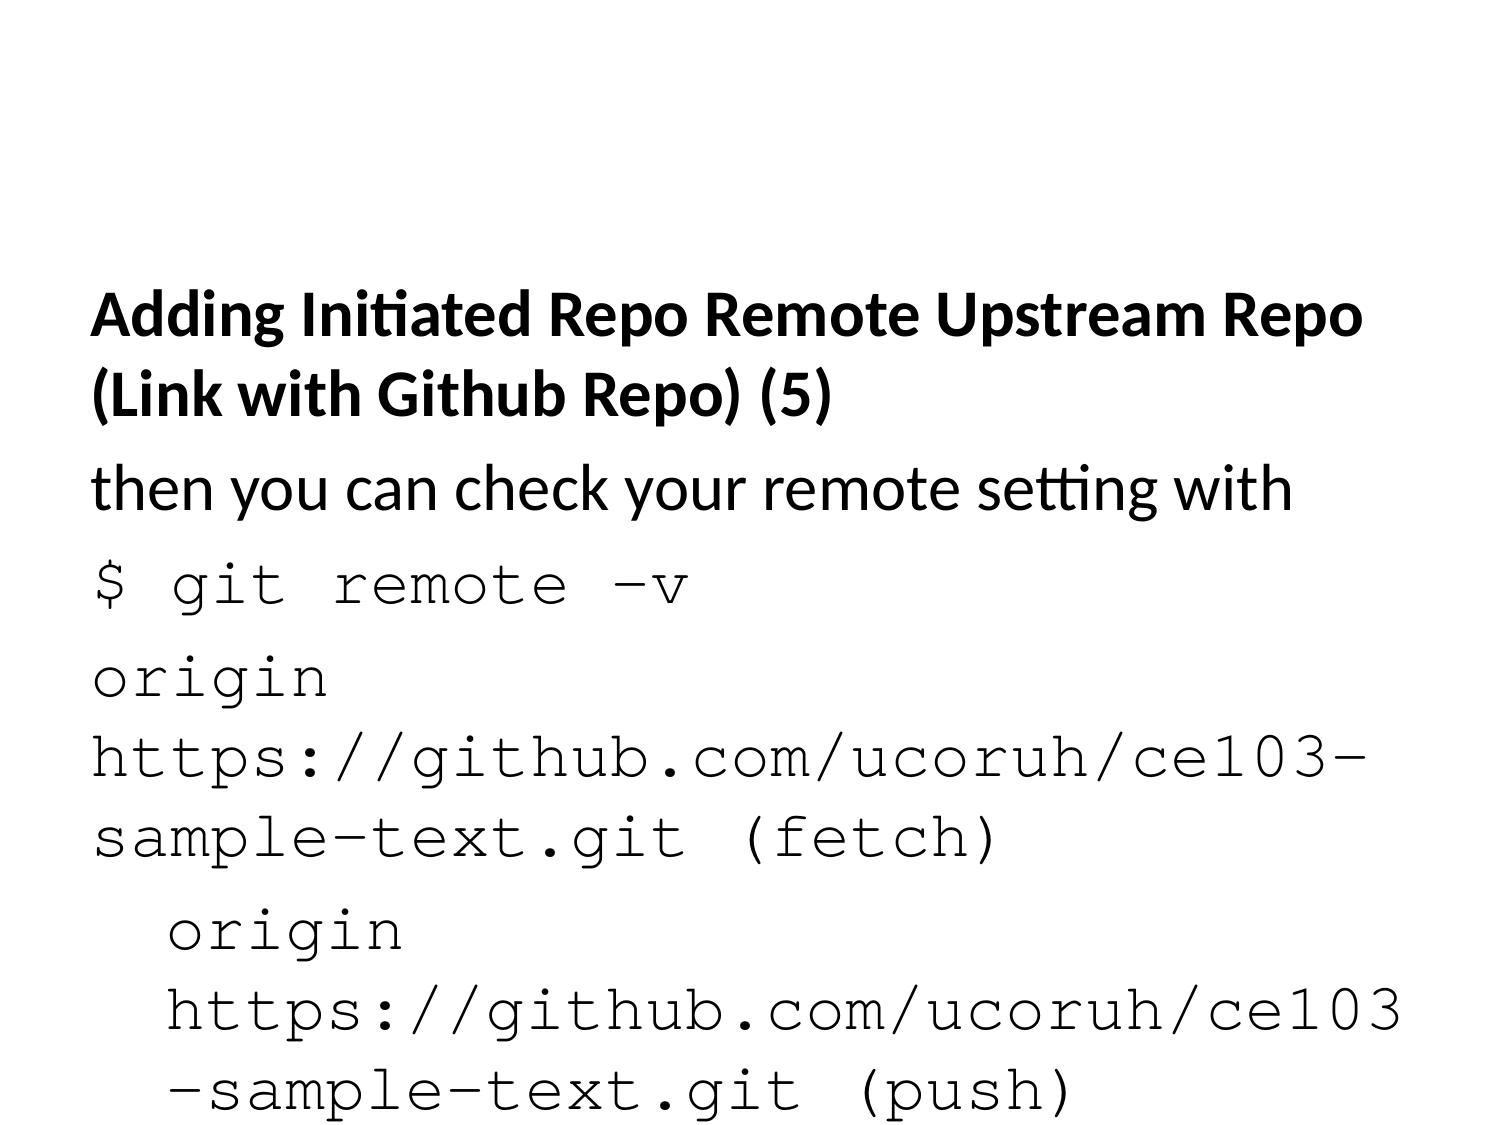

Adding Initiated Repo Remote Upstream Repo (Link with Github Repo) (5)
then you can check your remote setting with
$ git remote -v
origin  https://github.com/ucoruh/ce103-sample-text.git (fetch)
origin  https://github.com/ucoruh/ce103-sample-text.git (push)